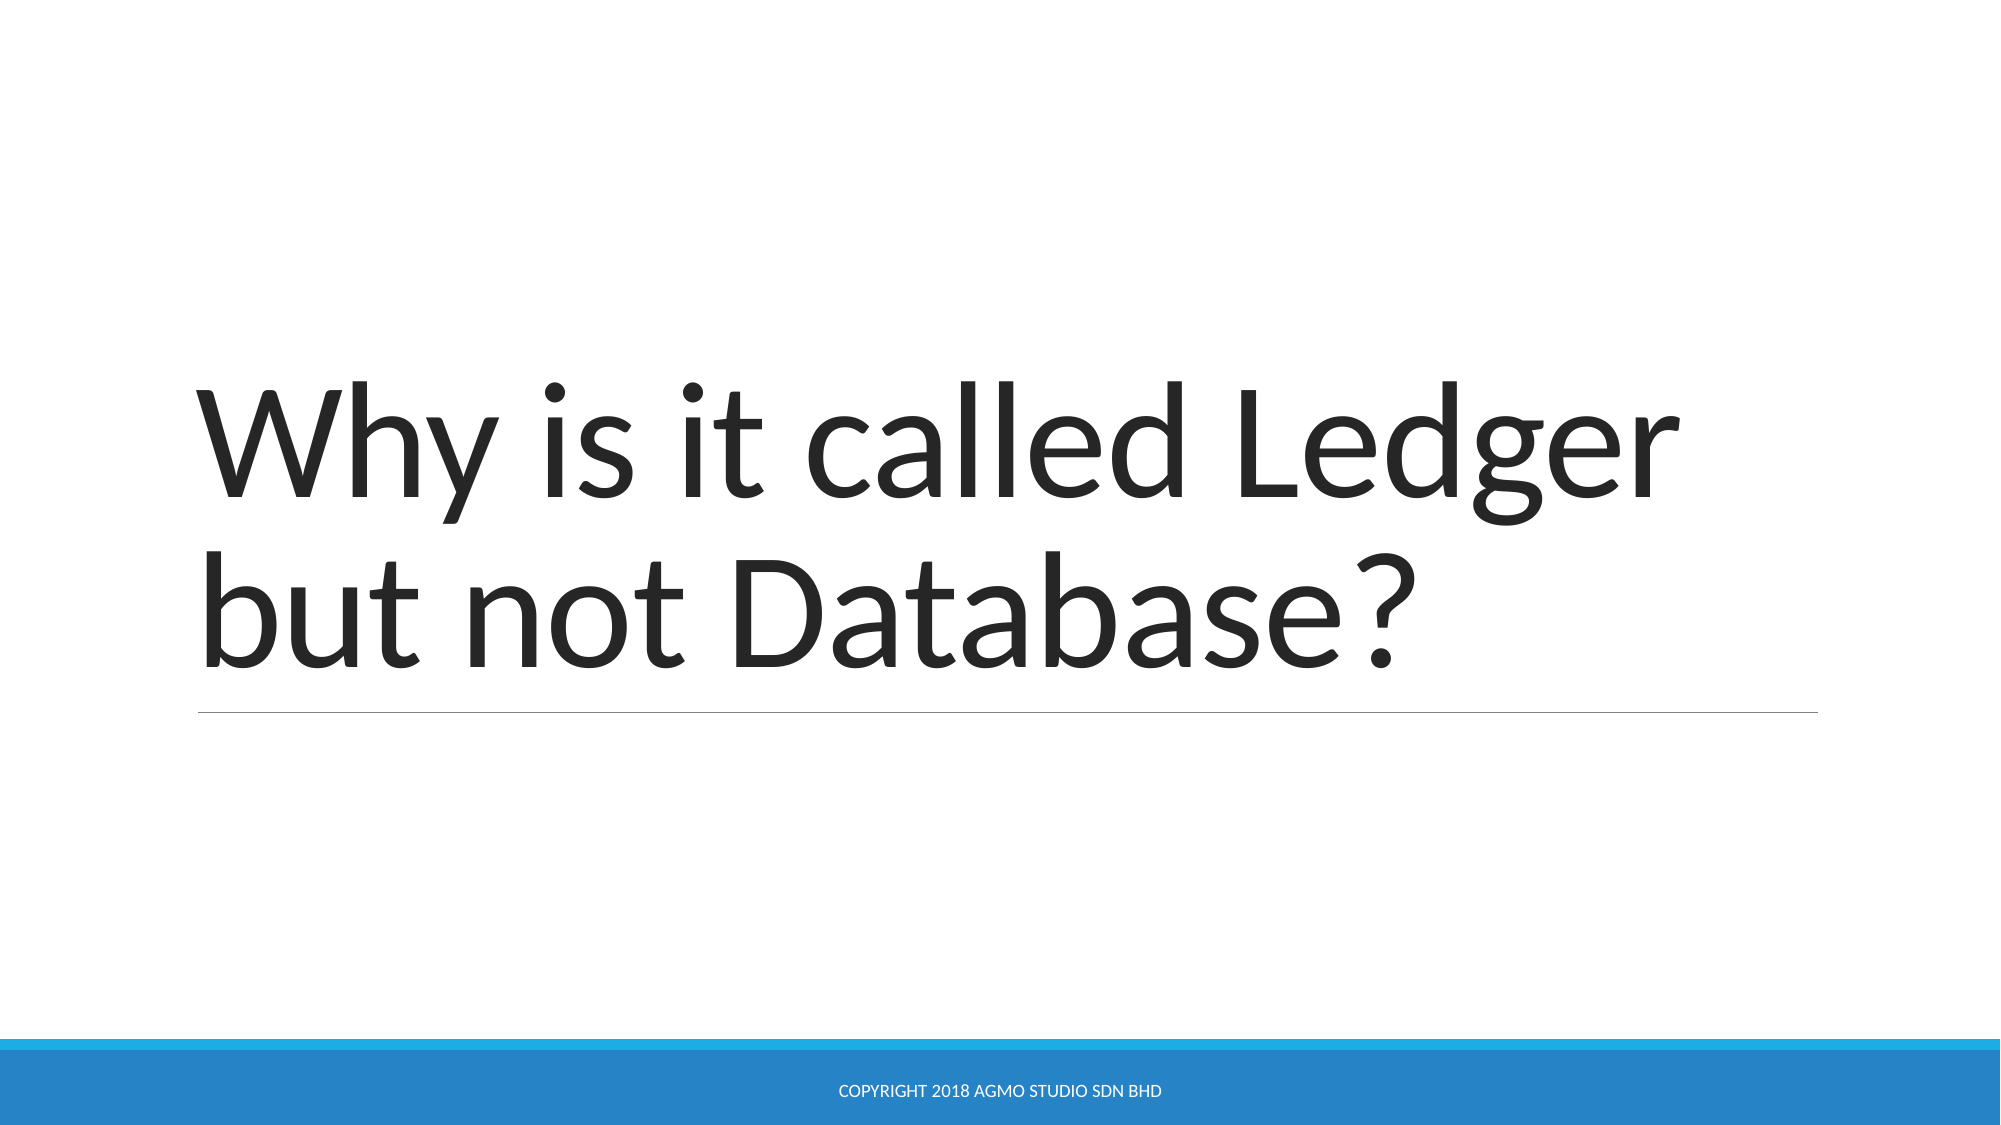

# Why is it called Ledger but not Database?

Copyright 2018 Agmo Studio Sdn Bhd